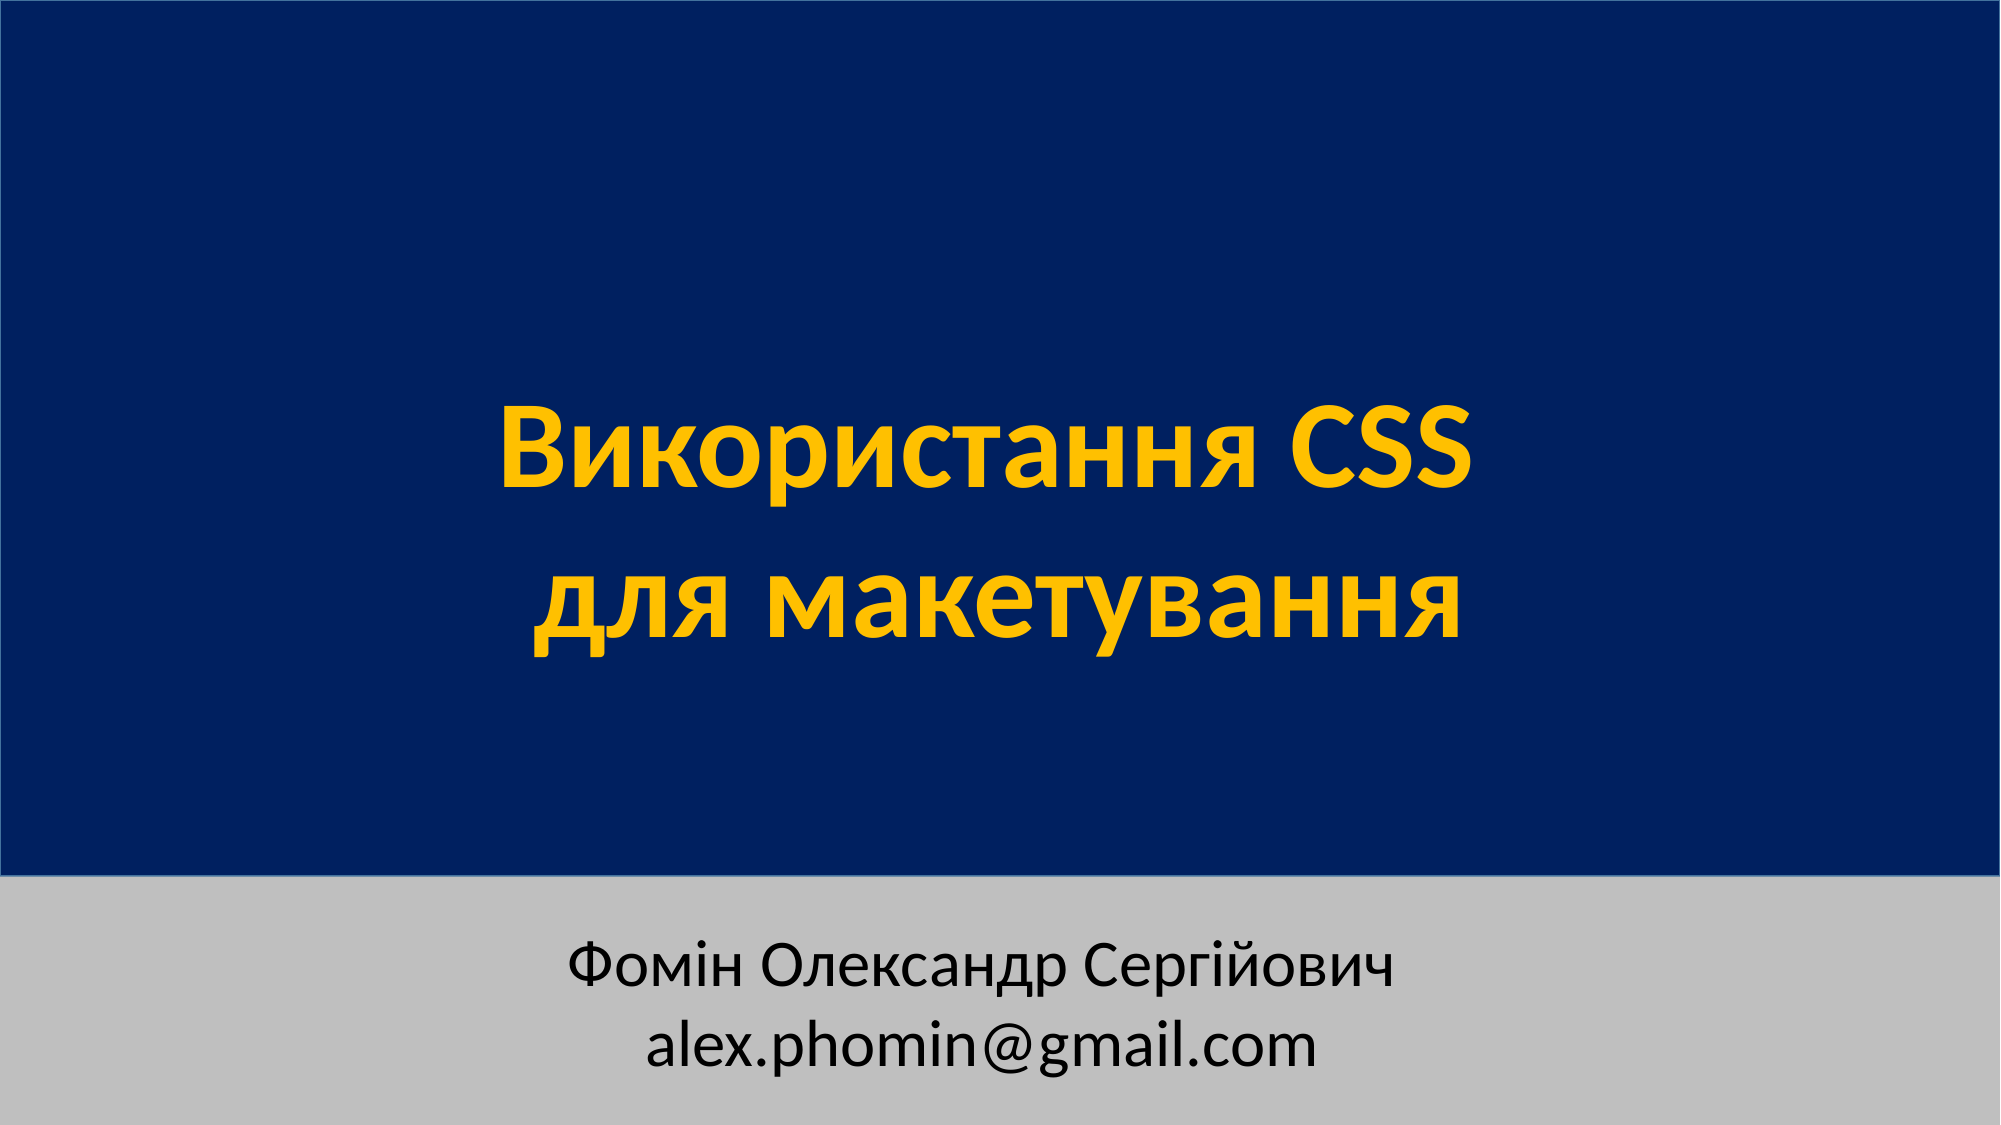

Використання CSS
для макетування

Фомін Олександр Сергійович
alex.phomin@gmail.com